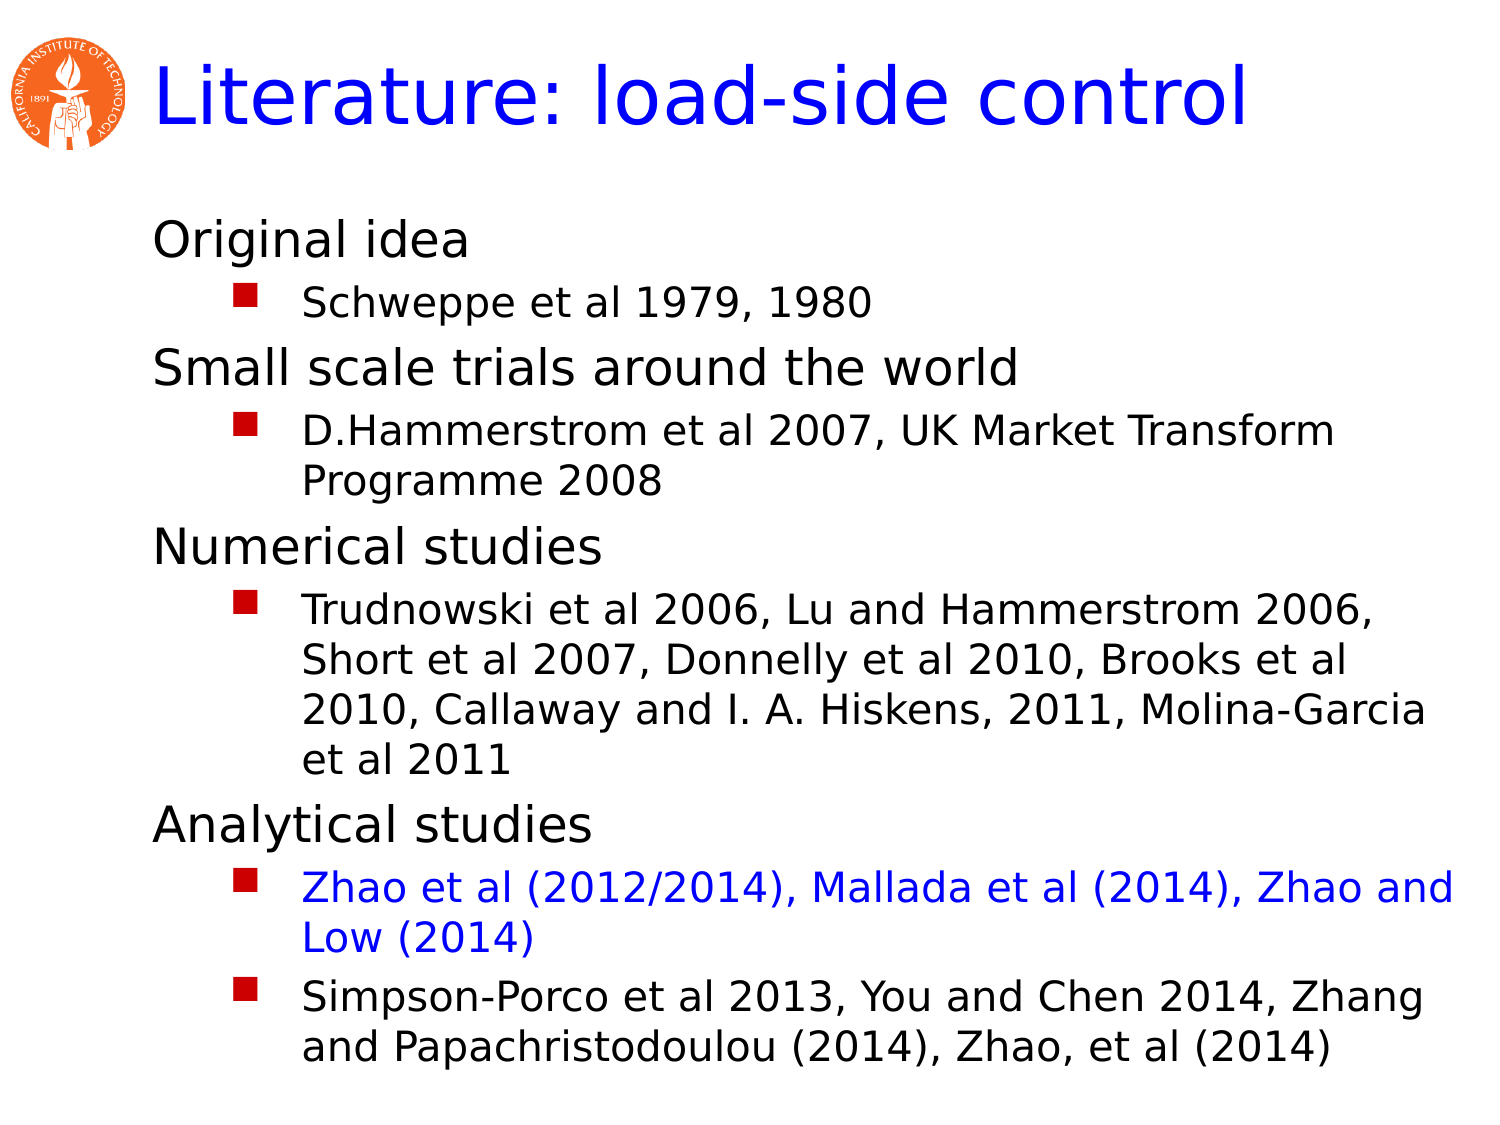

# Literature: load-side control
Original idea
Schweppe et al 1979, 1980
Small scale trials around the world
D.Hammerstrom et al 2007, UK Market Transform Programme 2008
Numerical studies
Trudnowski et al 2006, Lu and Hammerstrom 2006, Short et al 2007, Donnelly et al 2010, Brooks et al 2010, Callaway and I. A. Hiskens, 2011, Molina-Garcia et al 2011
Analytical studies
Zhao et al (2012/2014), Mallada et al (2014), Zhao and Low (2014)
Simpson-Porco et al 2013, You and Chen 2014, Zhang and Papachristodoulou (2014), Zhao, et al (2014)